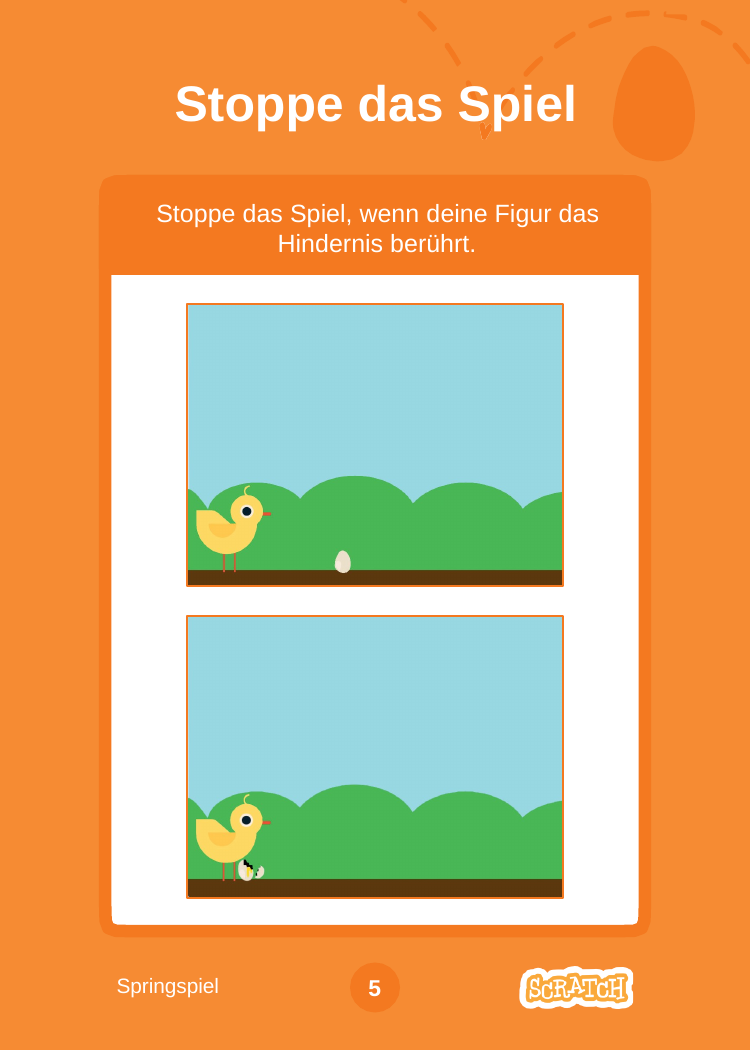

# Stoppe das Spiel

Stoppe das Spiel, wenn deine Figur das Hindernis berührt.

Springspiel
5